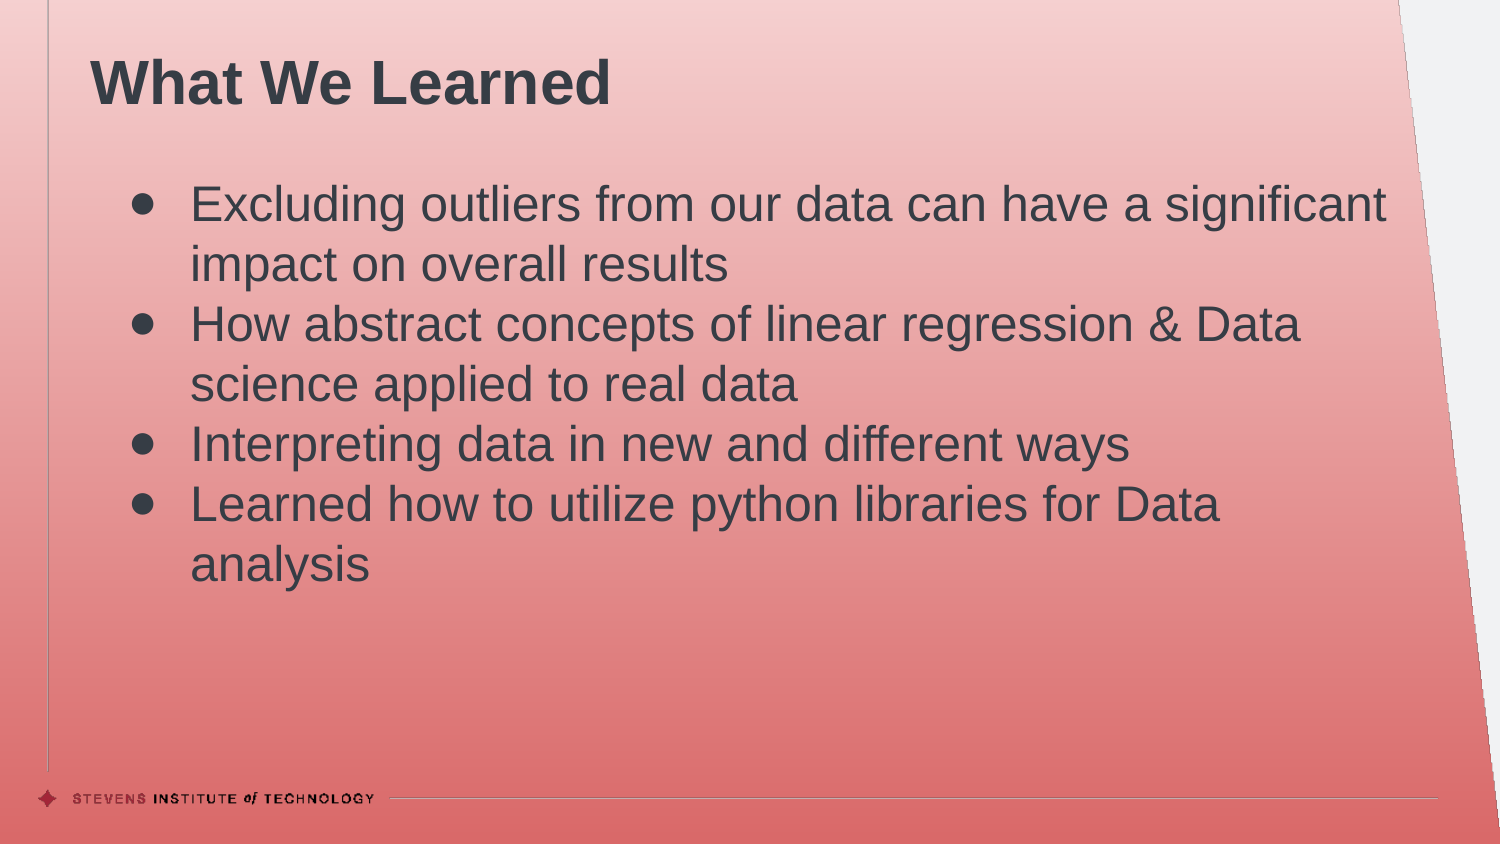

# What We Learned
Excluding outliers from our data can have a significant impact on overall results
How abstract concepts of linear regression & Data science applied to real data
Interpreting data in new and different ways
Learned how to utilize python libraries for Data analysis